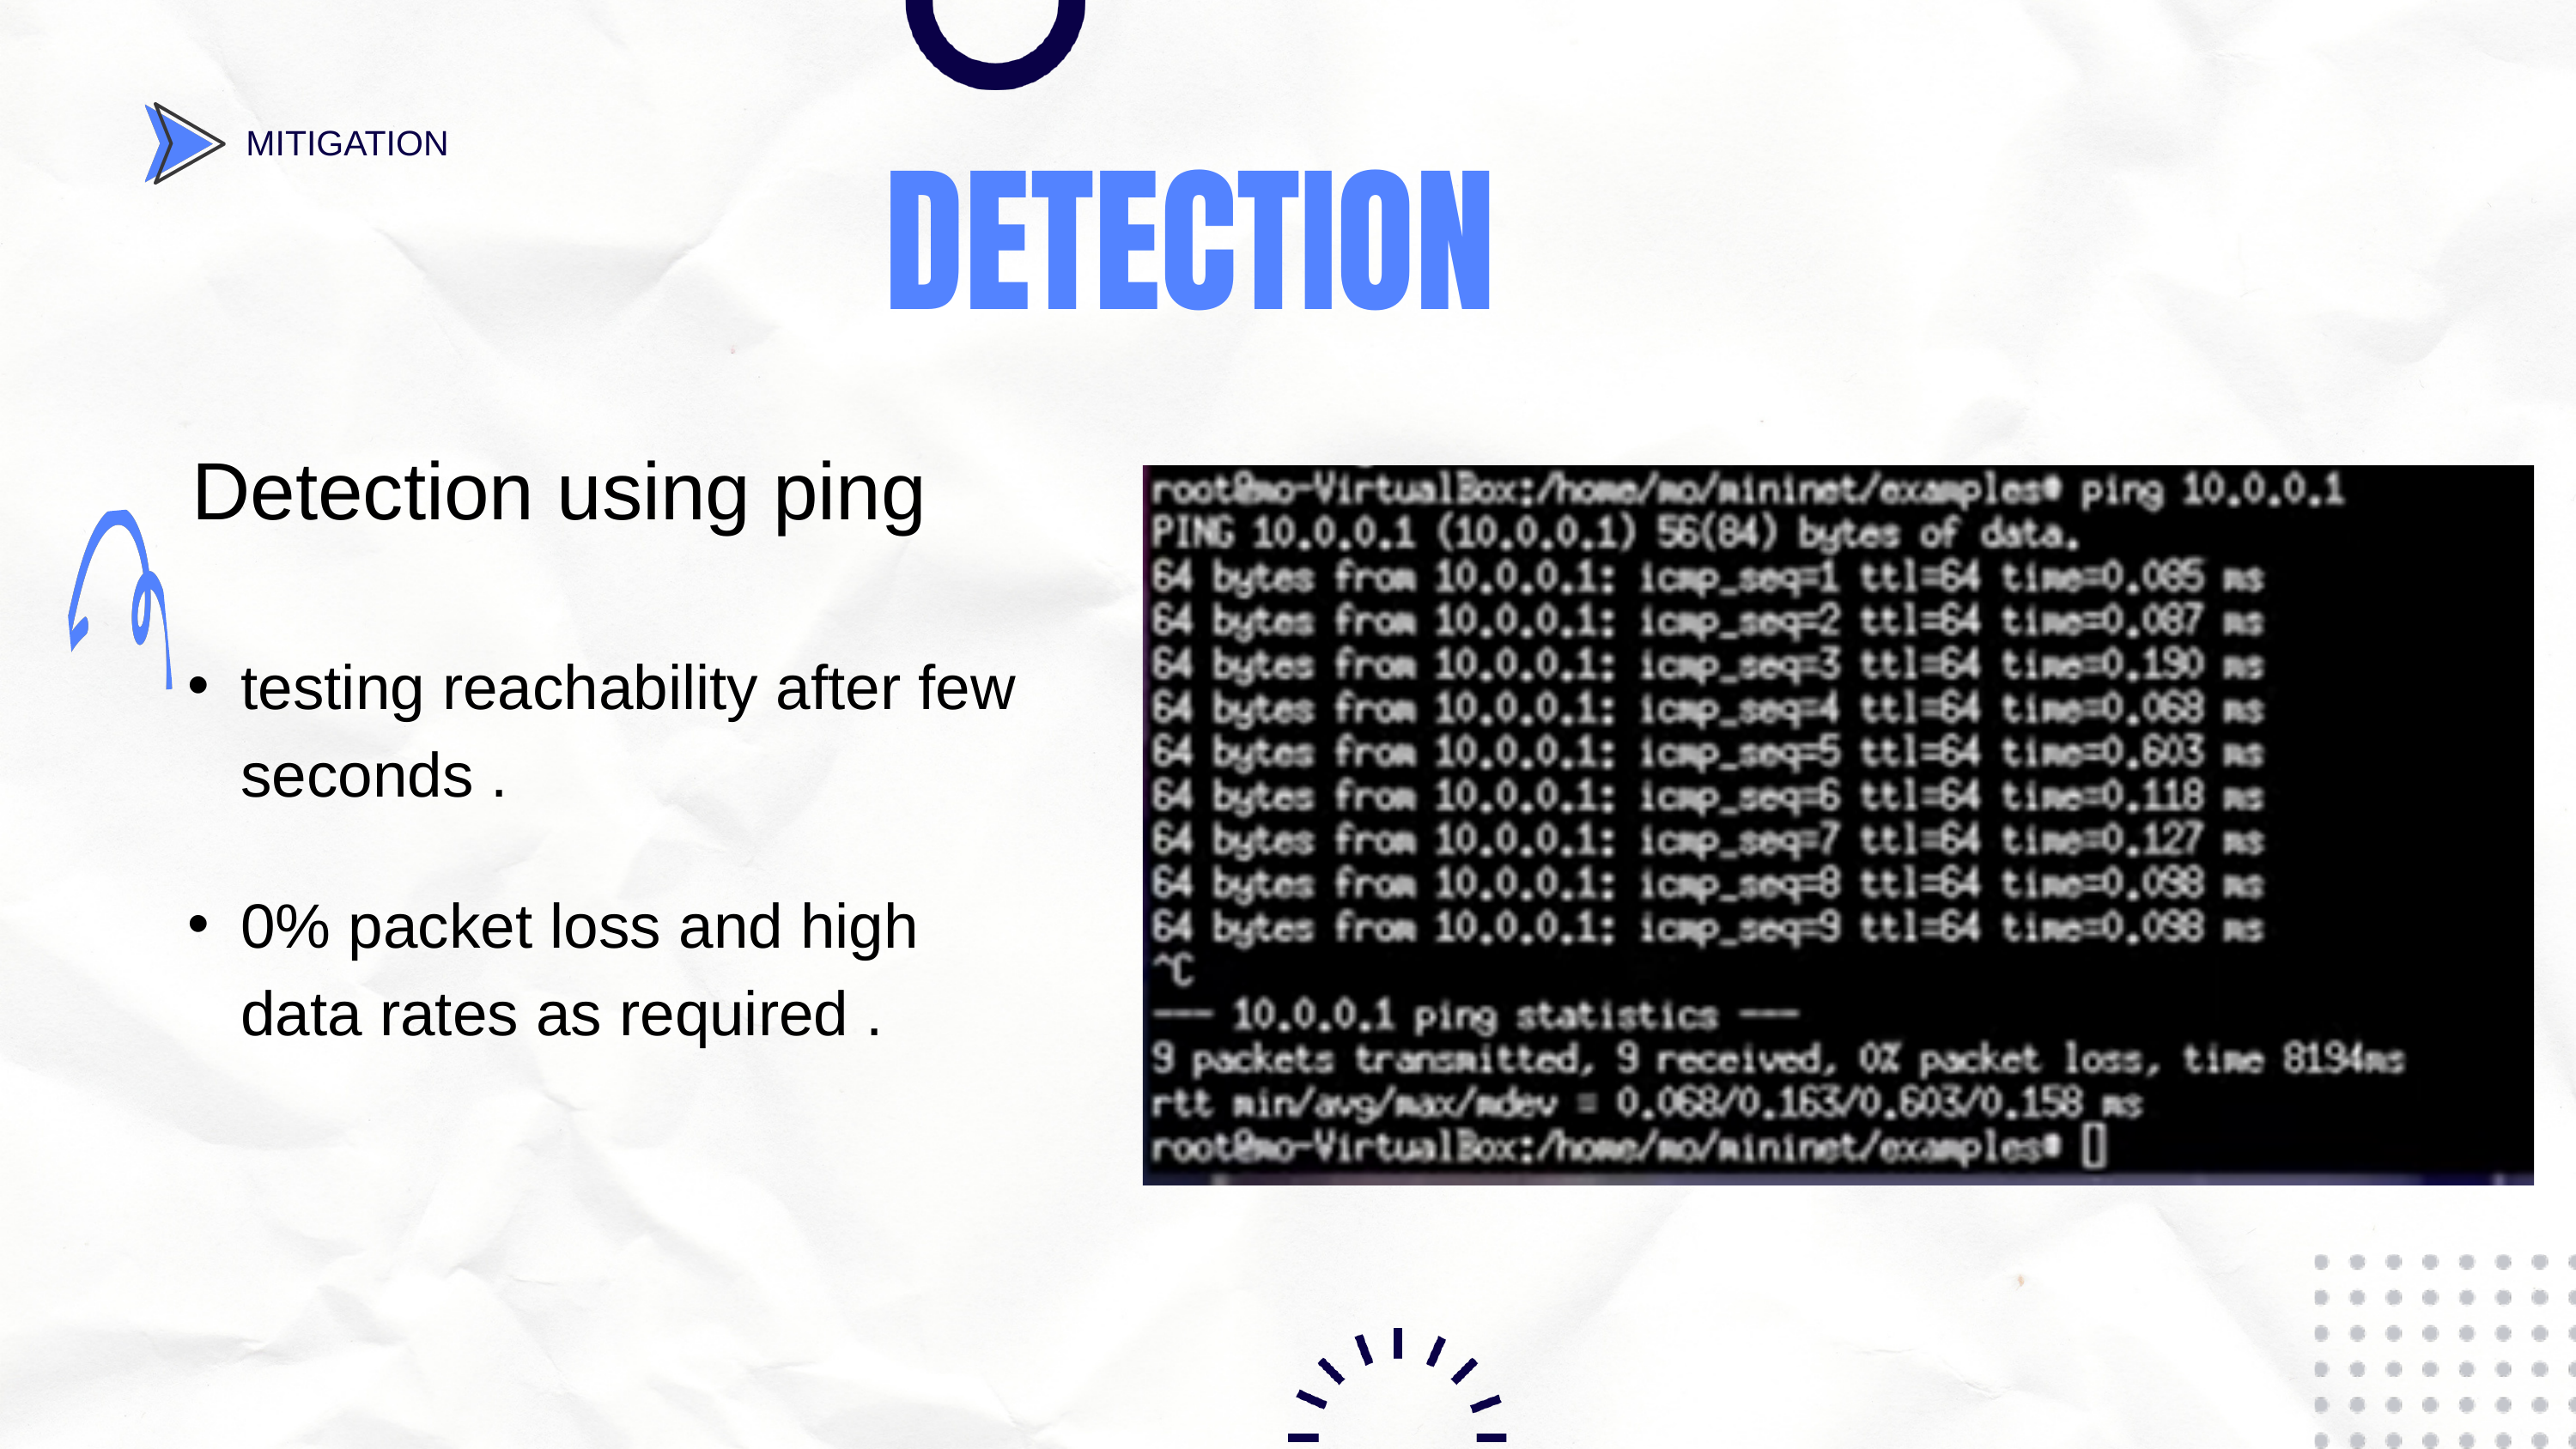

MITIGATION
DETECTION
Detection using ping

testing reachability after few seconds .
0% packet loss and high data rates as required .